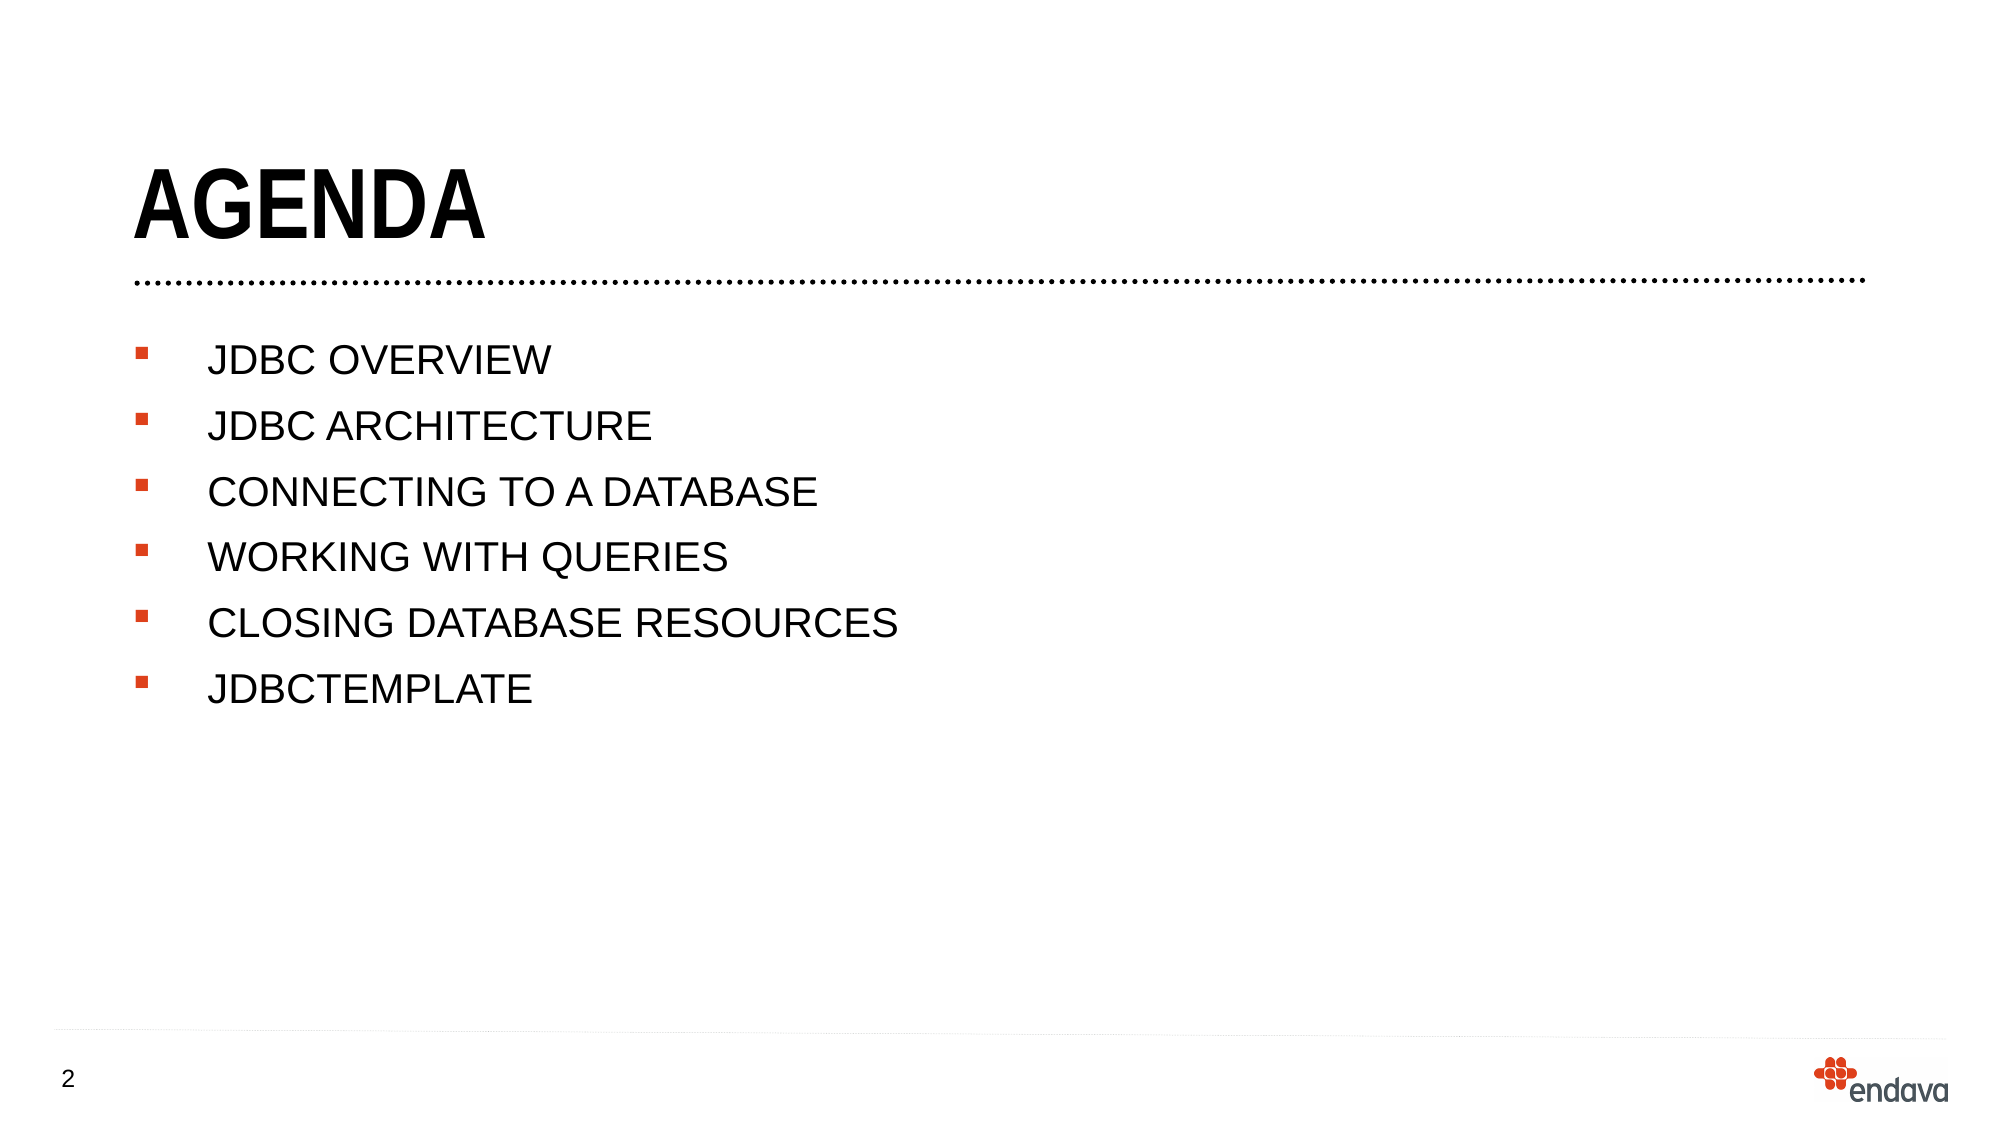

# agenda
JDBC OVerview
Jdbc Architecture
Connecting to a database
Working with queries
Closing database resources
Jdbctemplate